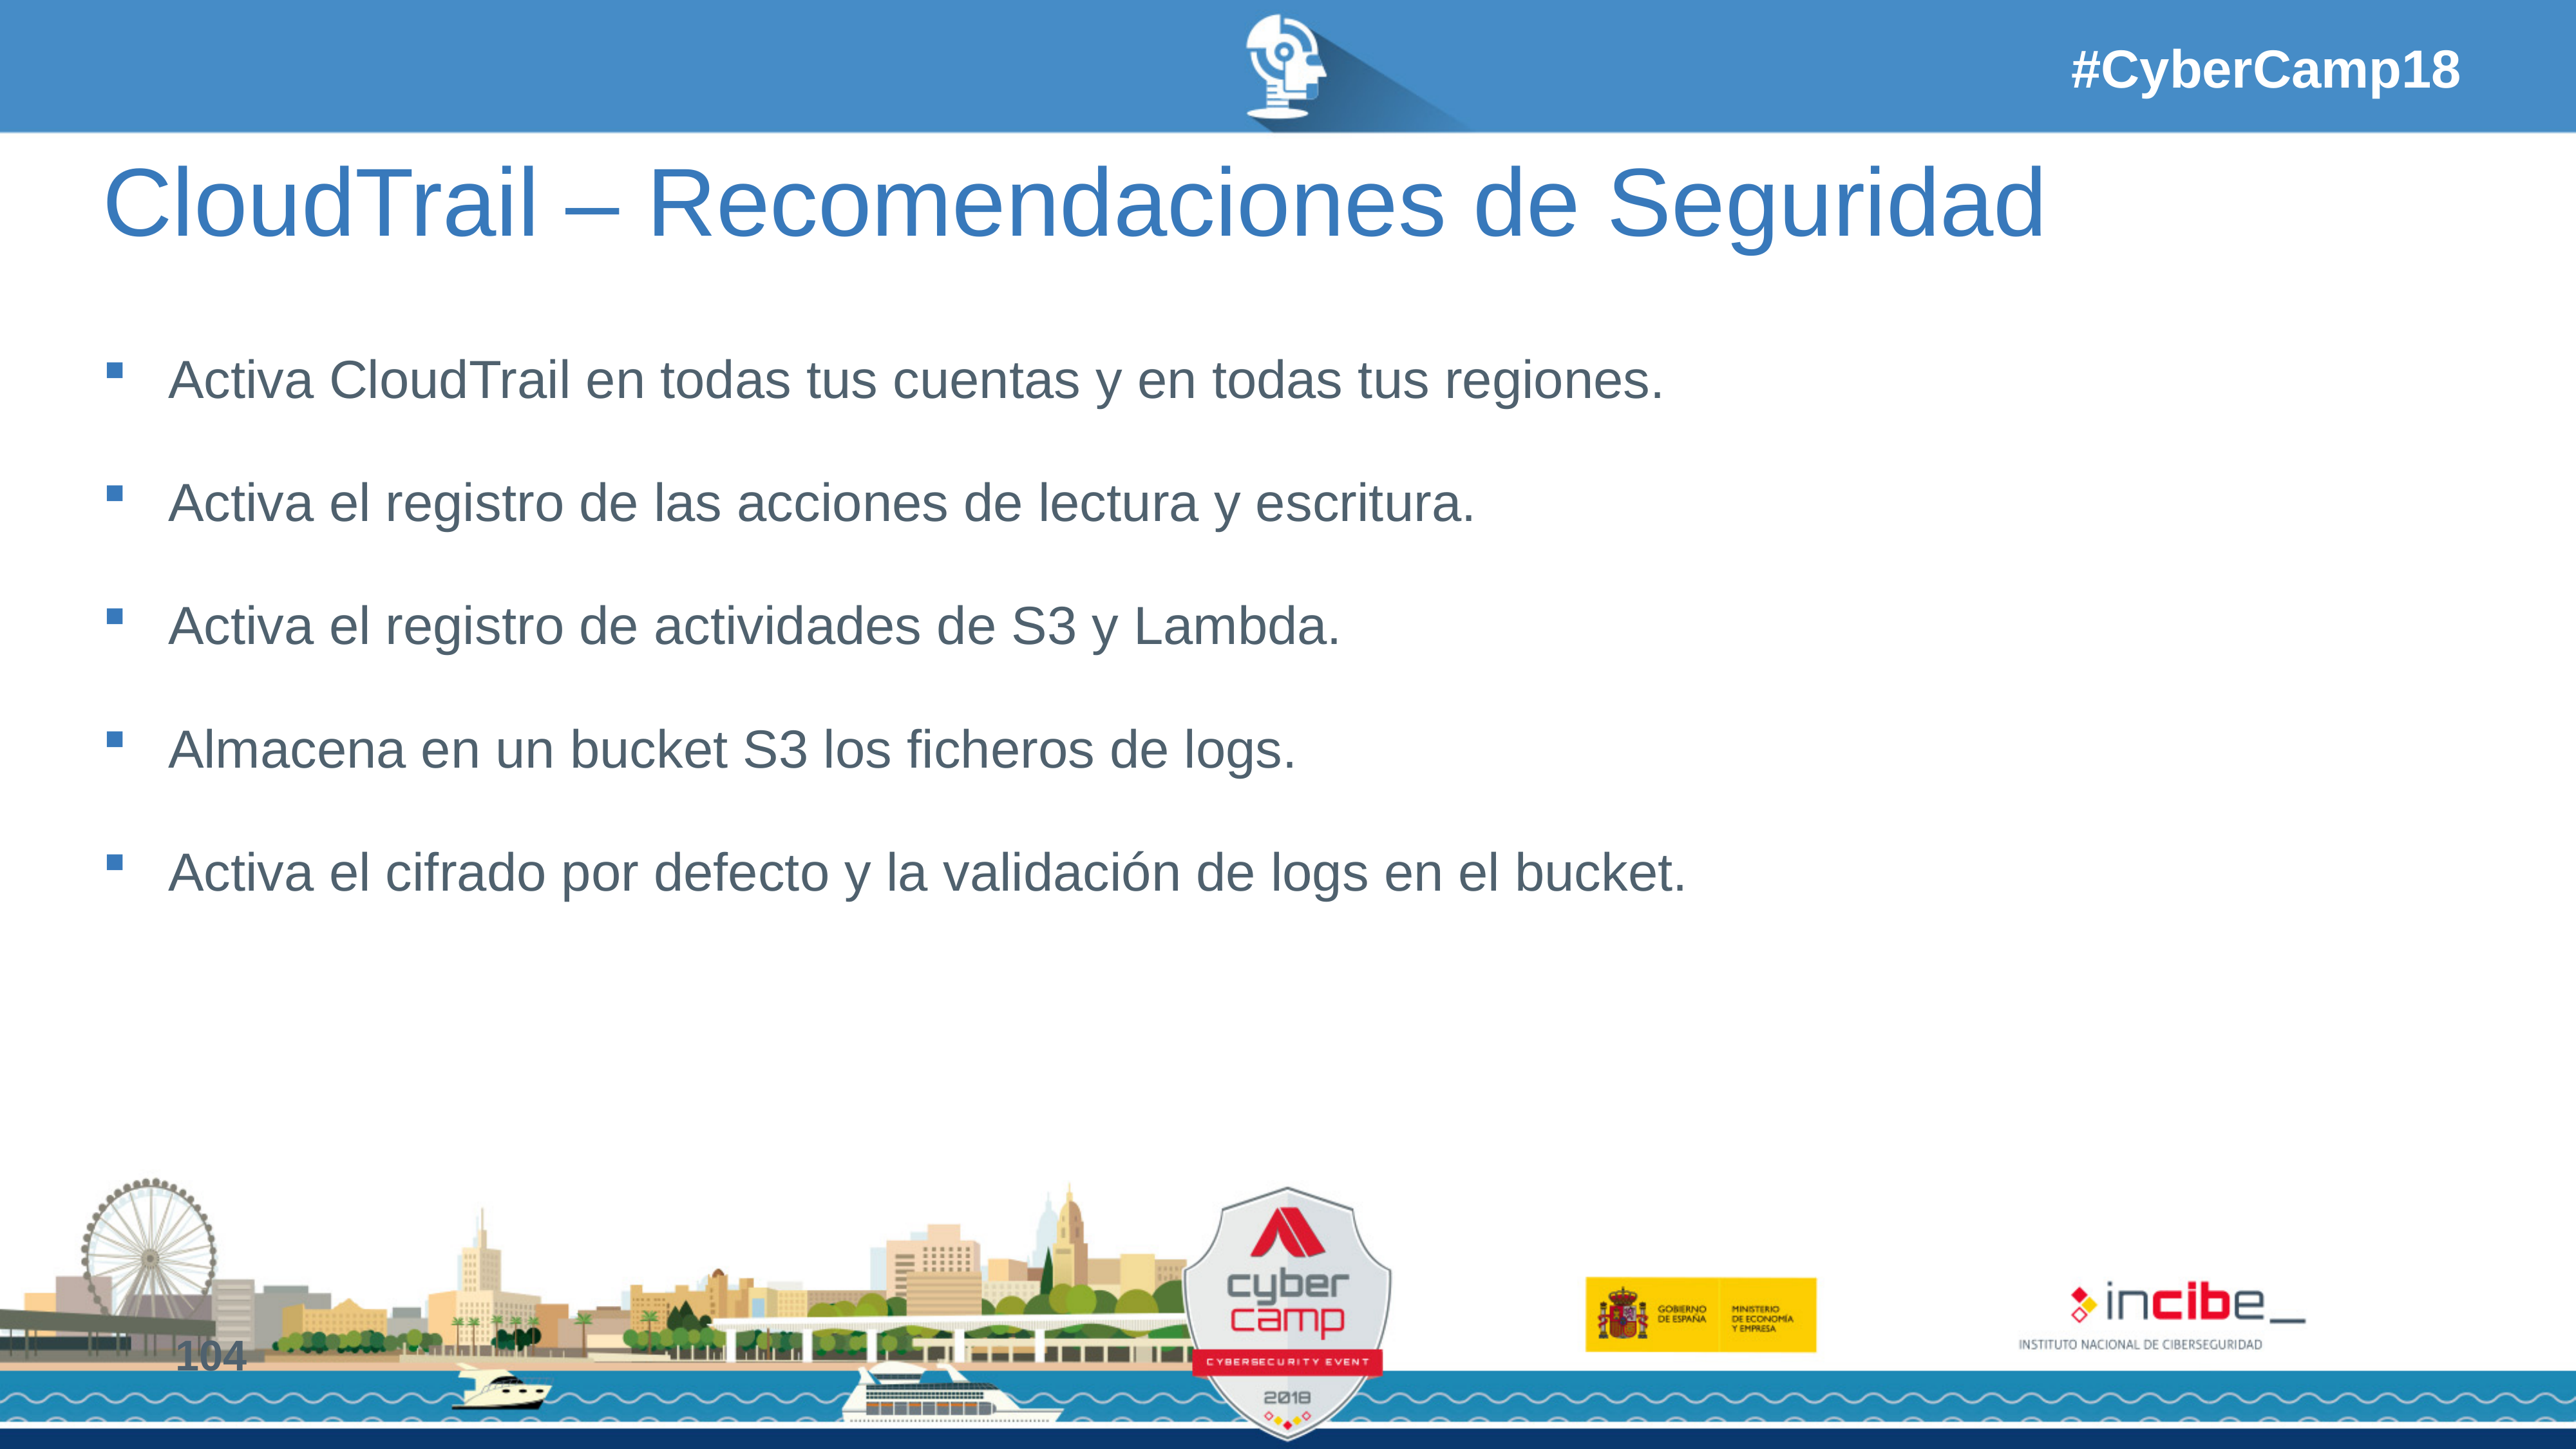

# CloudTrail – Recomendaciones de Seguridad
Activa CloudTrail en todas tus cuentas y en todas tus regiones.
Activa el registro de las acciones de lectura y escritura.
Activa el registro de actividades de S3 y Lambda.
Almacena en un bucket S3 los ficheros de logs.
Activa el cifrado por defecto y la validación de logs en el bucket.
104